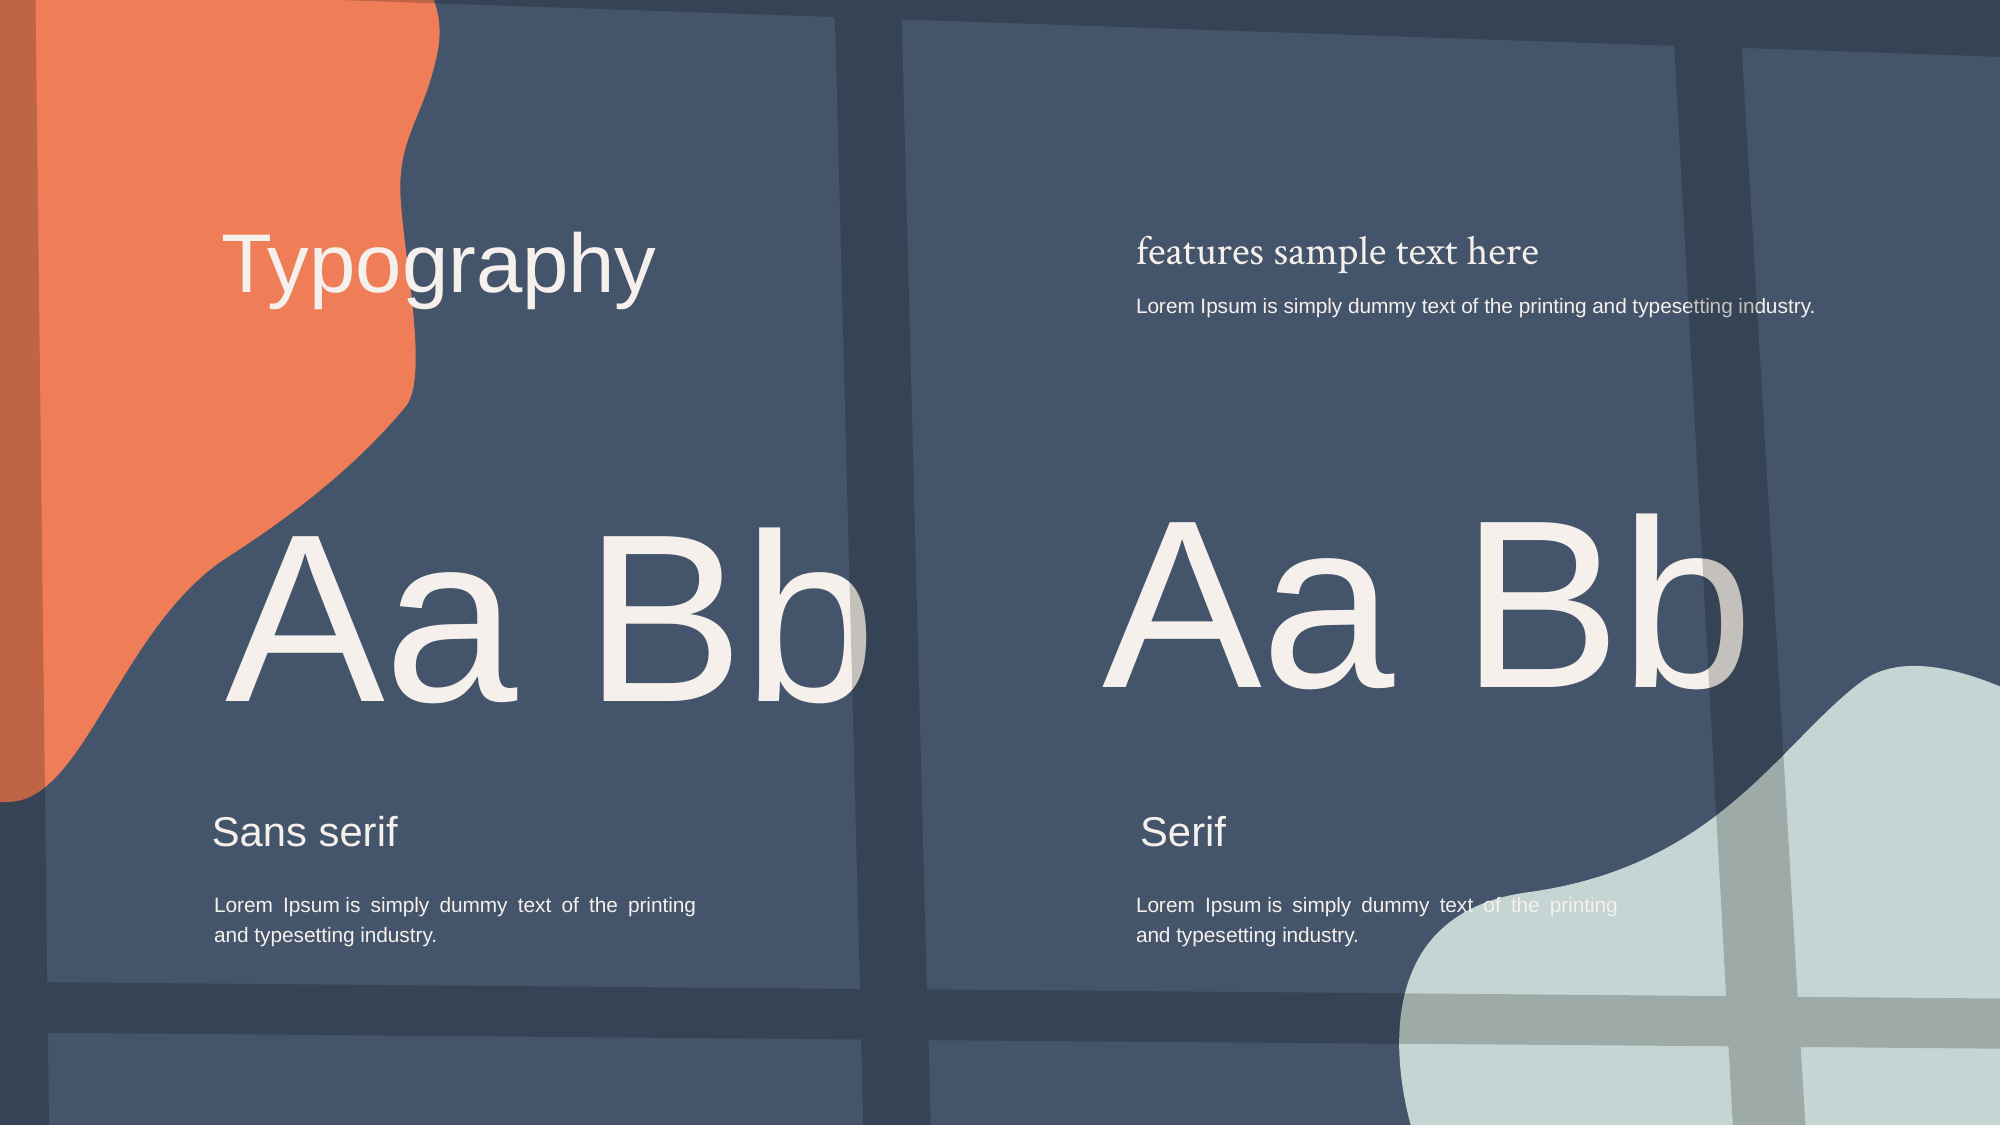

Typography
features sample text here
Lorem Ipsum is simply dummy text of the printing and typesetting industry.
Aa Bb
Aa Bb

Sans serif
Serif
Lorem Ipsum is simply dummy text of the printing and typesetting industry.
Lorem Ipsum is simply dummy text of the printing and typesetting industry.